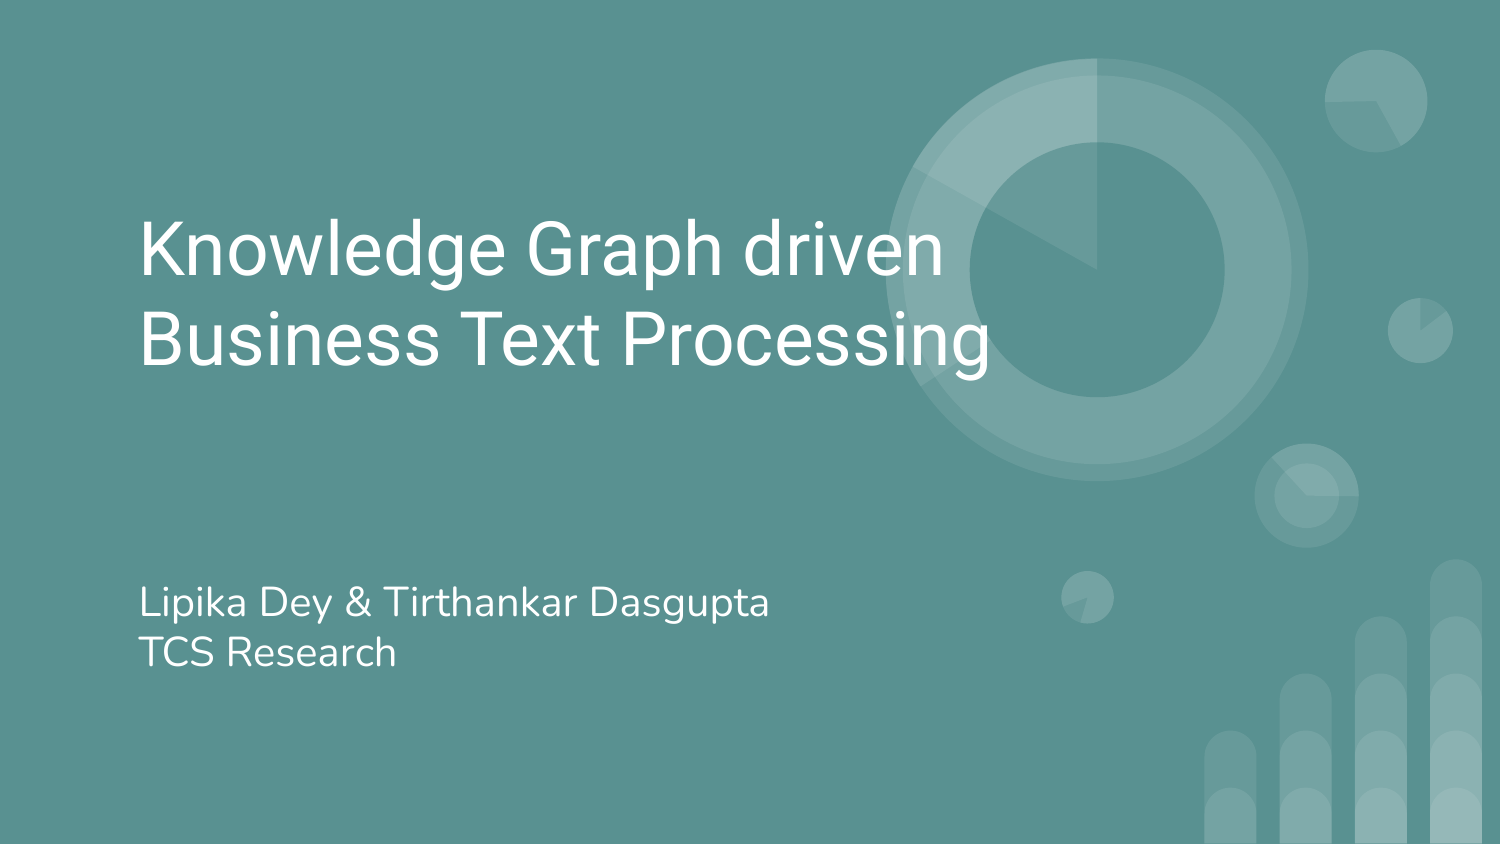

# Knowledge Graph driven Business Text Processing
Lipika Dey & Tirthankar Dasgupta
TCS Research